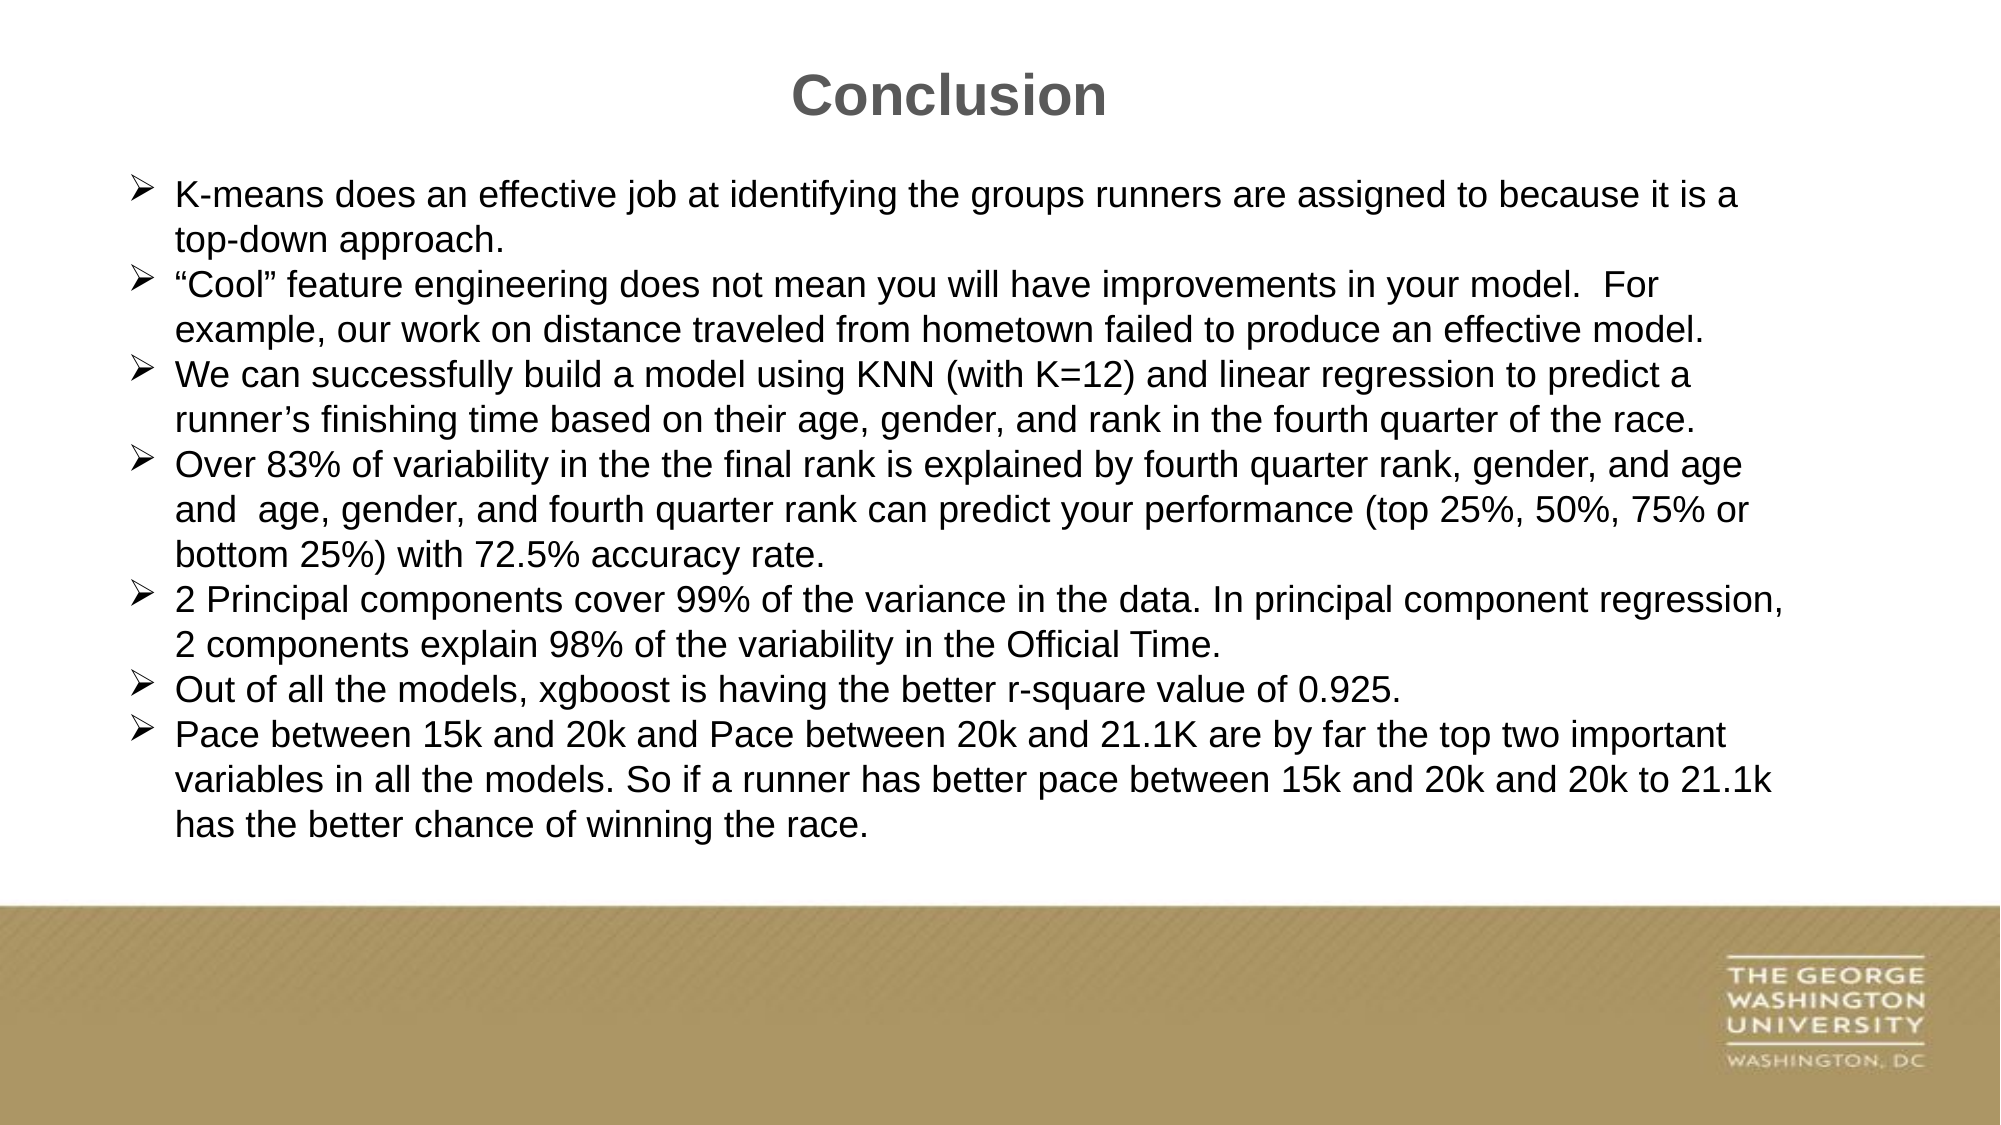

Conclusion
K-means does an effective job at identifying the groups runners are assigned to because it is a top-down approach.
“Cool” feature engineering does not mean you will have improvements in your model.  For example, our work on distance traveled from hometown failed to produce an effective model.
We can successfully build a model using KNN (with K=12) and linear regression to predict a runner’s finishing time based on their age, gender, and rank in the fourth quarter of the race.
Over 83% of variability in the the final rank is explained by fourth quarter rank, gender, and age and  age, gender, and fourth quarter rank can predict your performance (top 25%, 50%, 75% or bottom 25%) with 72.5% accuracy rate.
2 Principal components cover 99% of the variance in the data. In principal component regression, 2 components explain 98% of the variability in the Official Time.
Out of all the models, xgboost is having the better r-square value of 0.925.
Pace between 15k and 20k and Pace between 20k and 21.1K are by far the top two important variables in all the models. So if a runner has better pace between 15k and 20k and 20k to 21.1k has the better chance of winning the race.